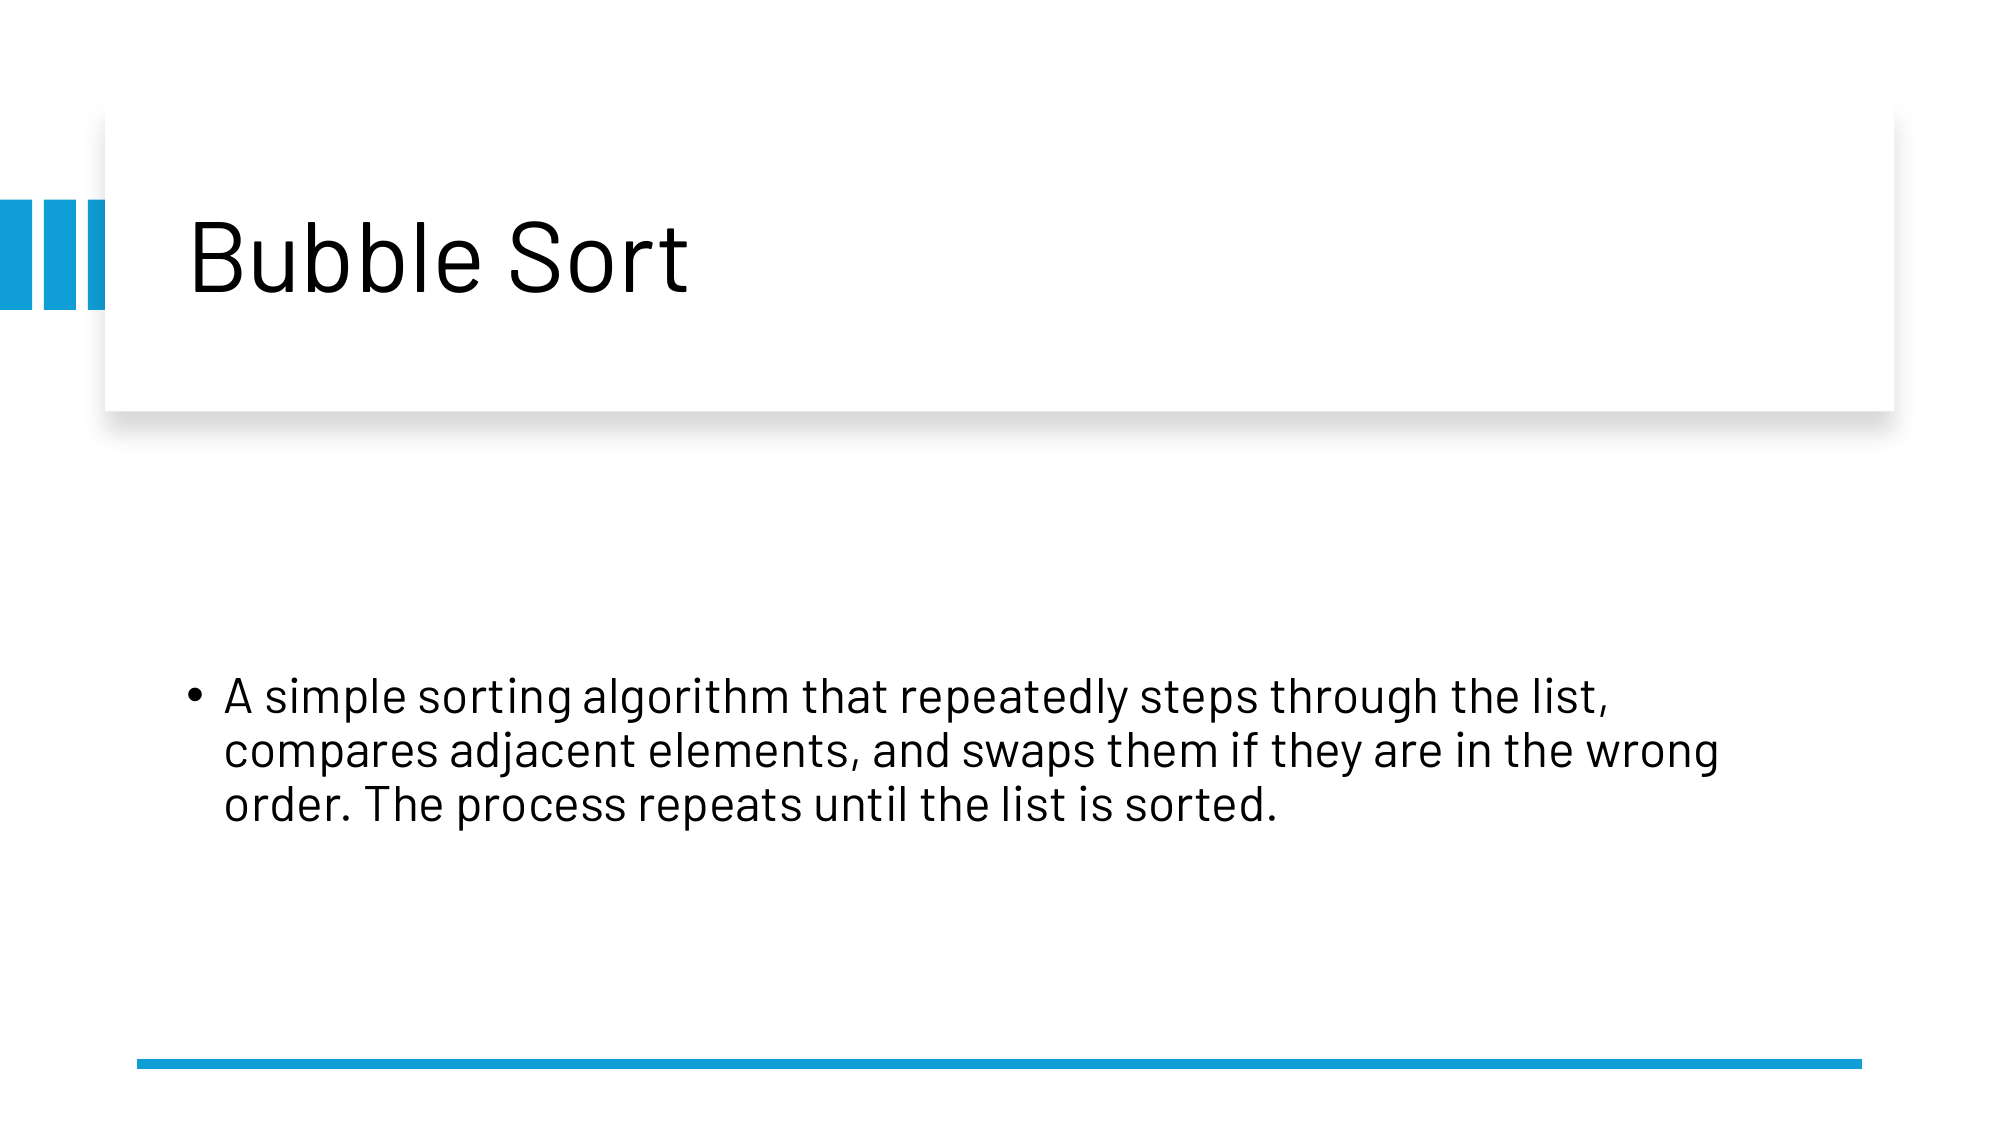

# Bubble Sort

A simple sorting algorithm that repeatedly steps through the list, compares adjacent elements, and swaps them if they are in the wrong order. The process repeats until the list is sorted.